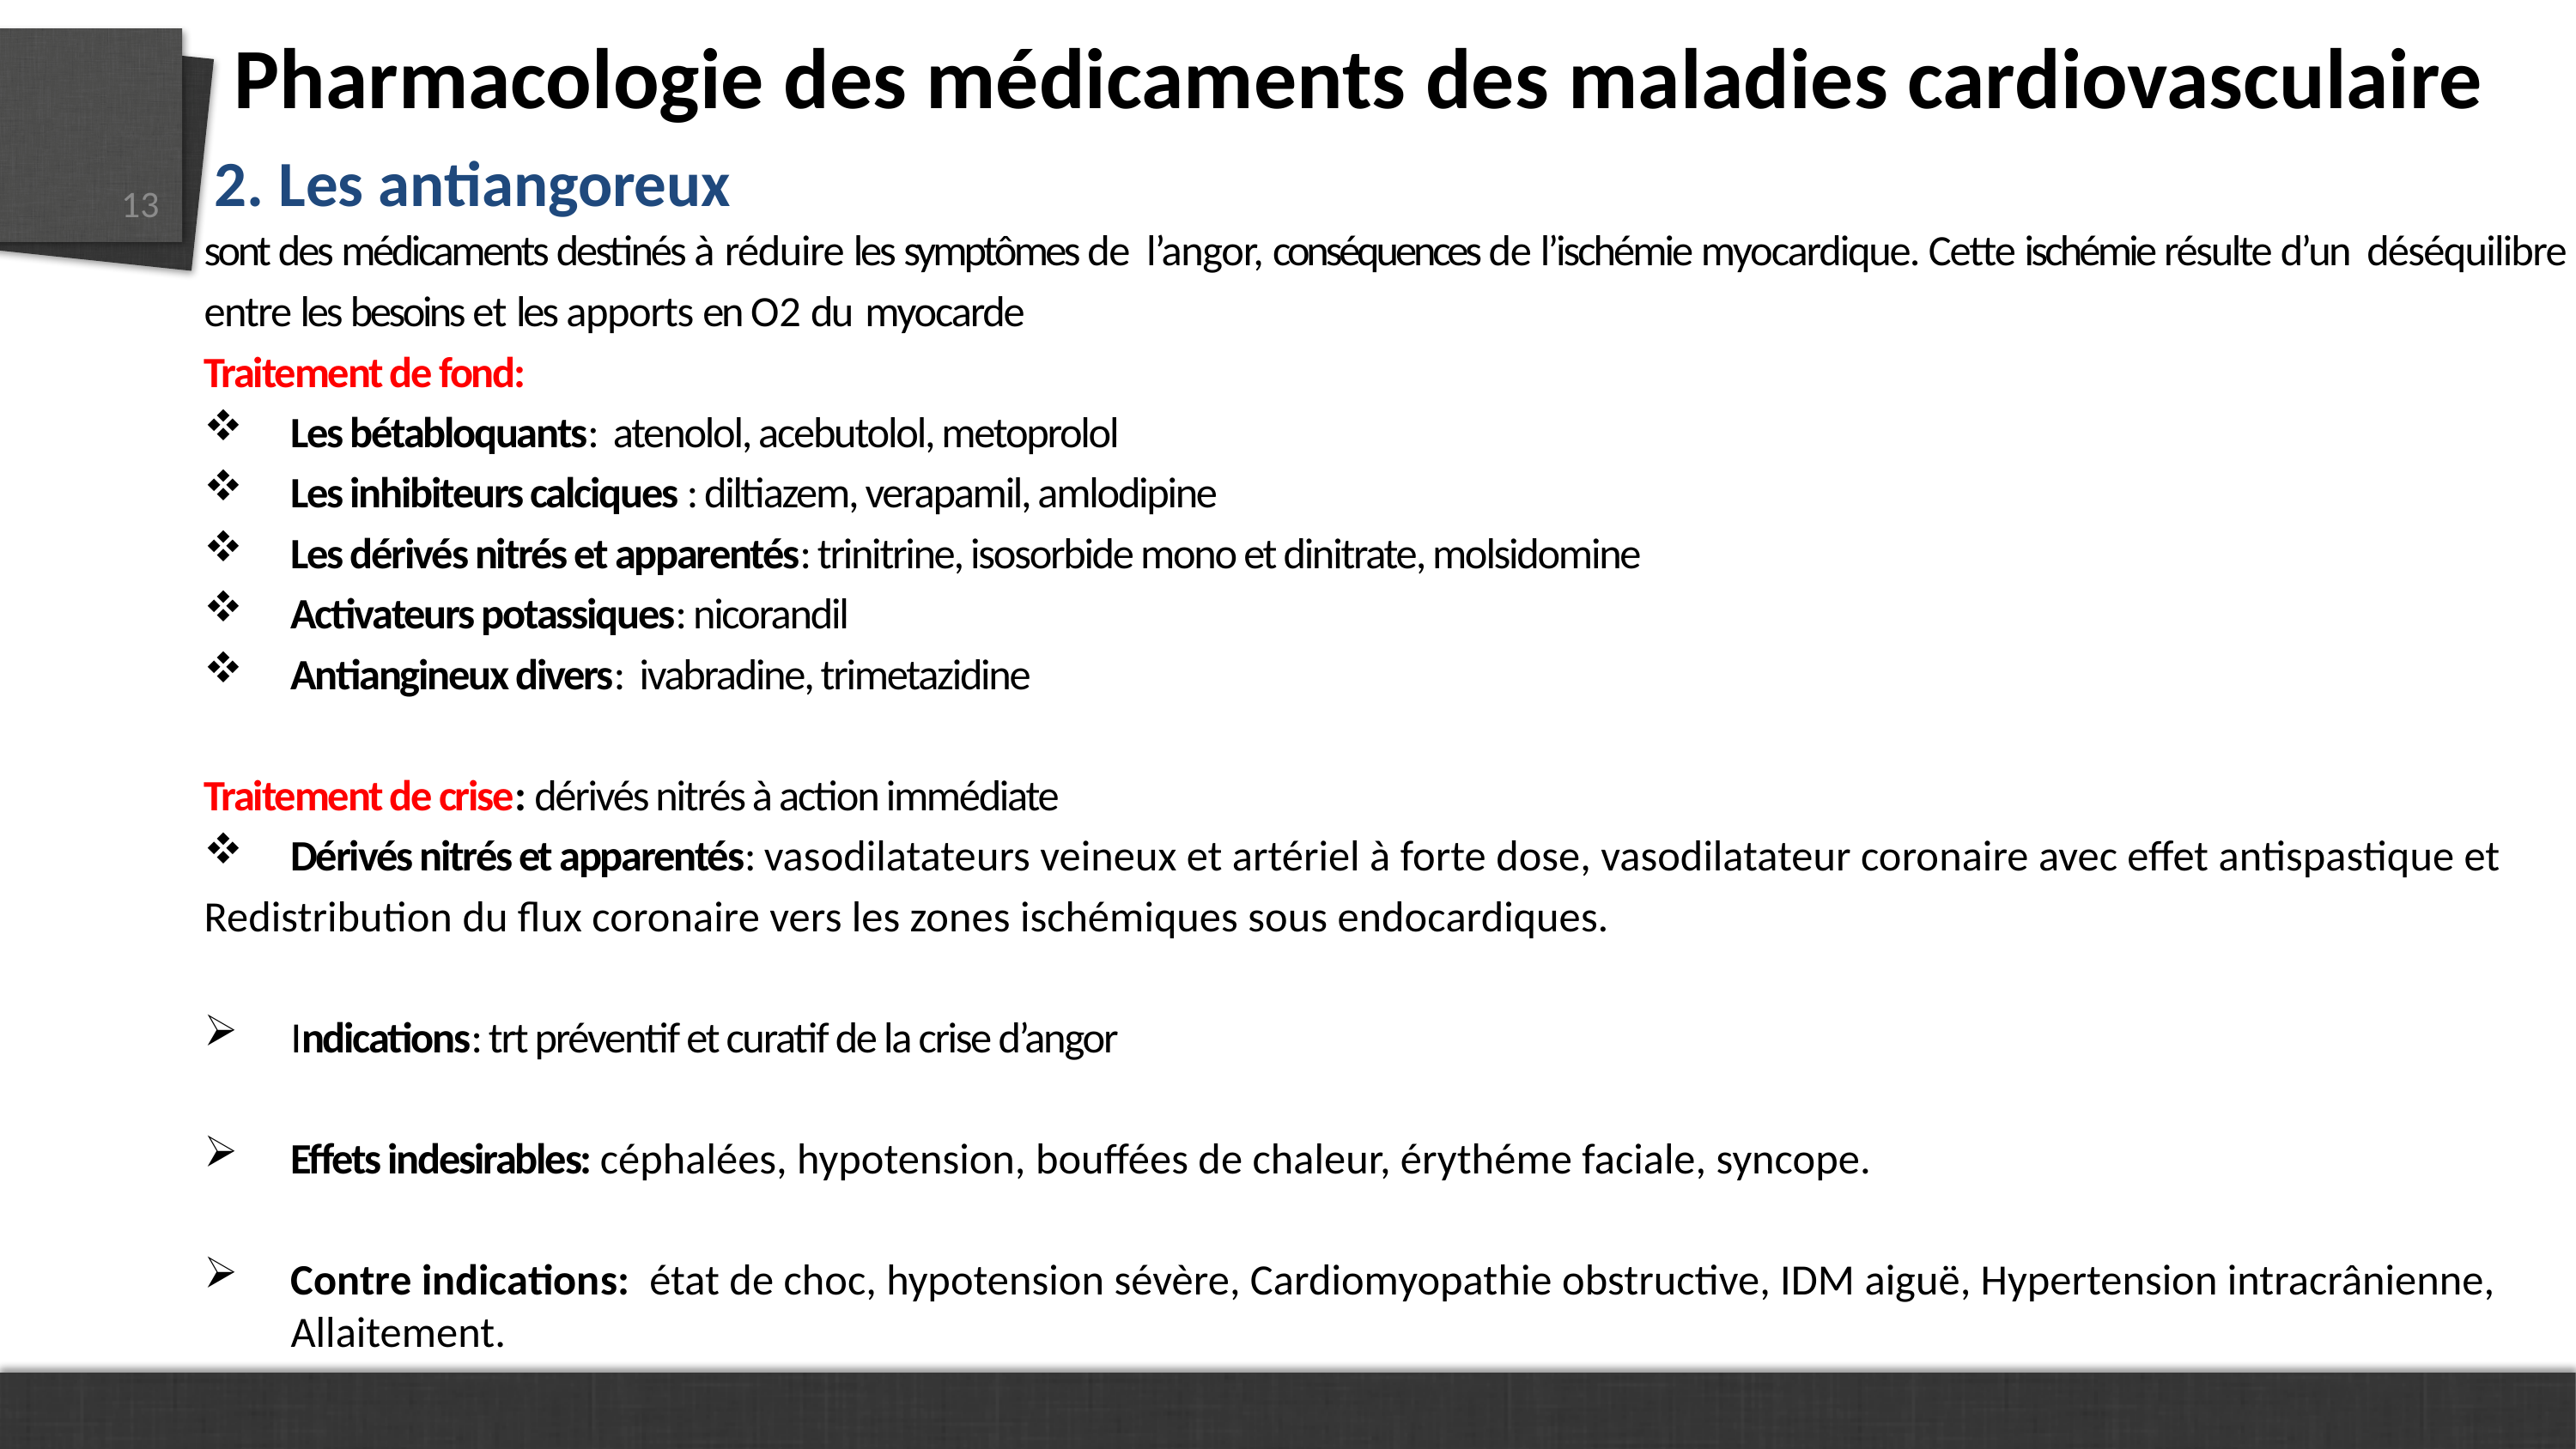

# Pharmacologie des médicaments des maladies cardiovasculaire
2. Les antiangoreux
13
sont des médicaments destinés à réduire les symptômes de  l’angor, conséquences de l’ischémie myocardique. Cette ischémie résulte d’un  déséquilibre
entre les besoins et les apports en O2 du myocarde.
Traitement de fond:
Les bétabloquants:  atenolol, acebutolol, metoprolol
Les inhibiteurs calciques : diltiazem, verapamil, amlodipine
Les dérivés nitrés et apparentés: trinitrine, isosorbide mono et dinitrate, molsidomine
Activateurs potassiques: nicorandil
Antiangineux divers:  ivabradine, trimetazidine

Traitement de crise: dérivés nitrés à action immédiate
Dérivés nitrés et apparentés: vasodilatateurs veineux et artériel à forte dose, vasodilatateur coronaire avec effet antispastique et
Redistribution du flux coronaire vers les zones ischémiques sous endocardiques.

Indications: trt préventif et curatif de la crise d’angor

Effets indesirables: céphalées, hypotension, bouffées de chaleur, érythéme faciale, syncope.

Contre indications:  état de choc, hypotension sévère, Cardiomyopathie obstructive, IDM aiguë, Hypertension intracrânienne, Allaitement.